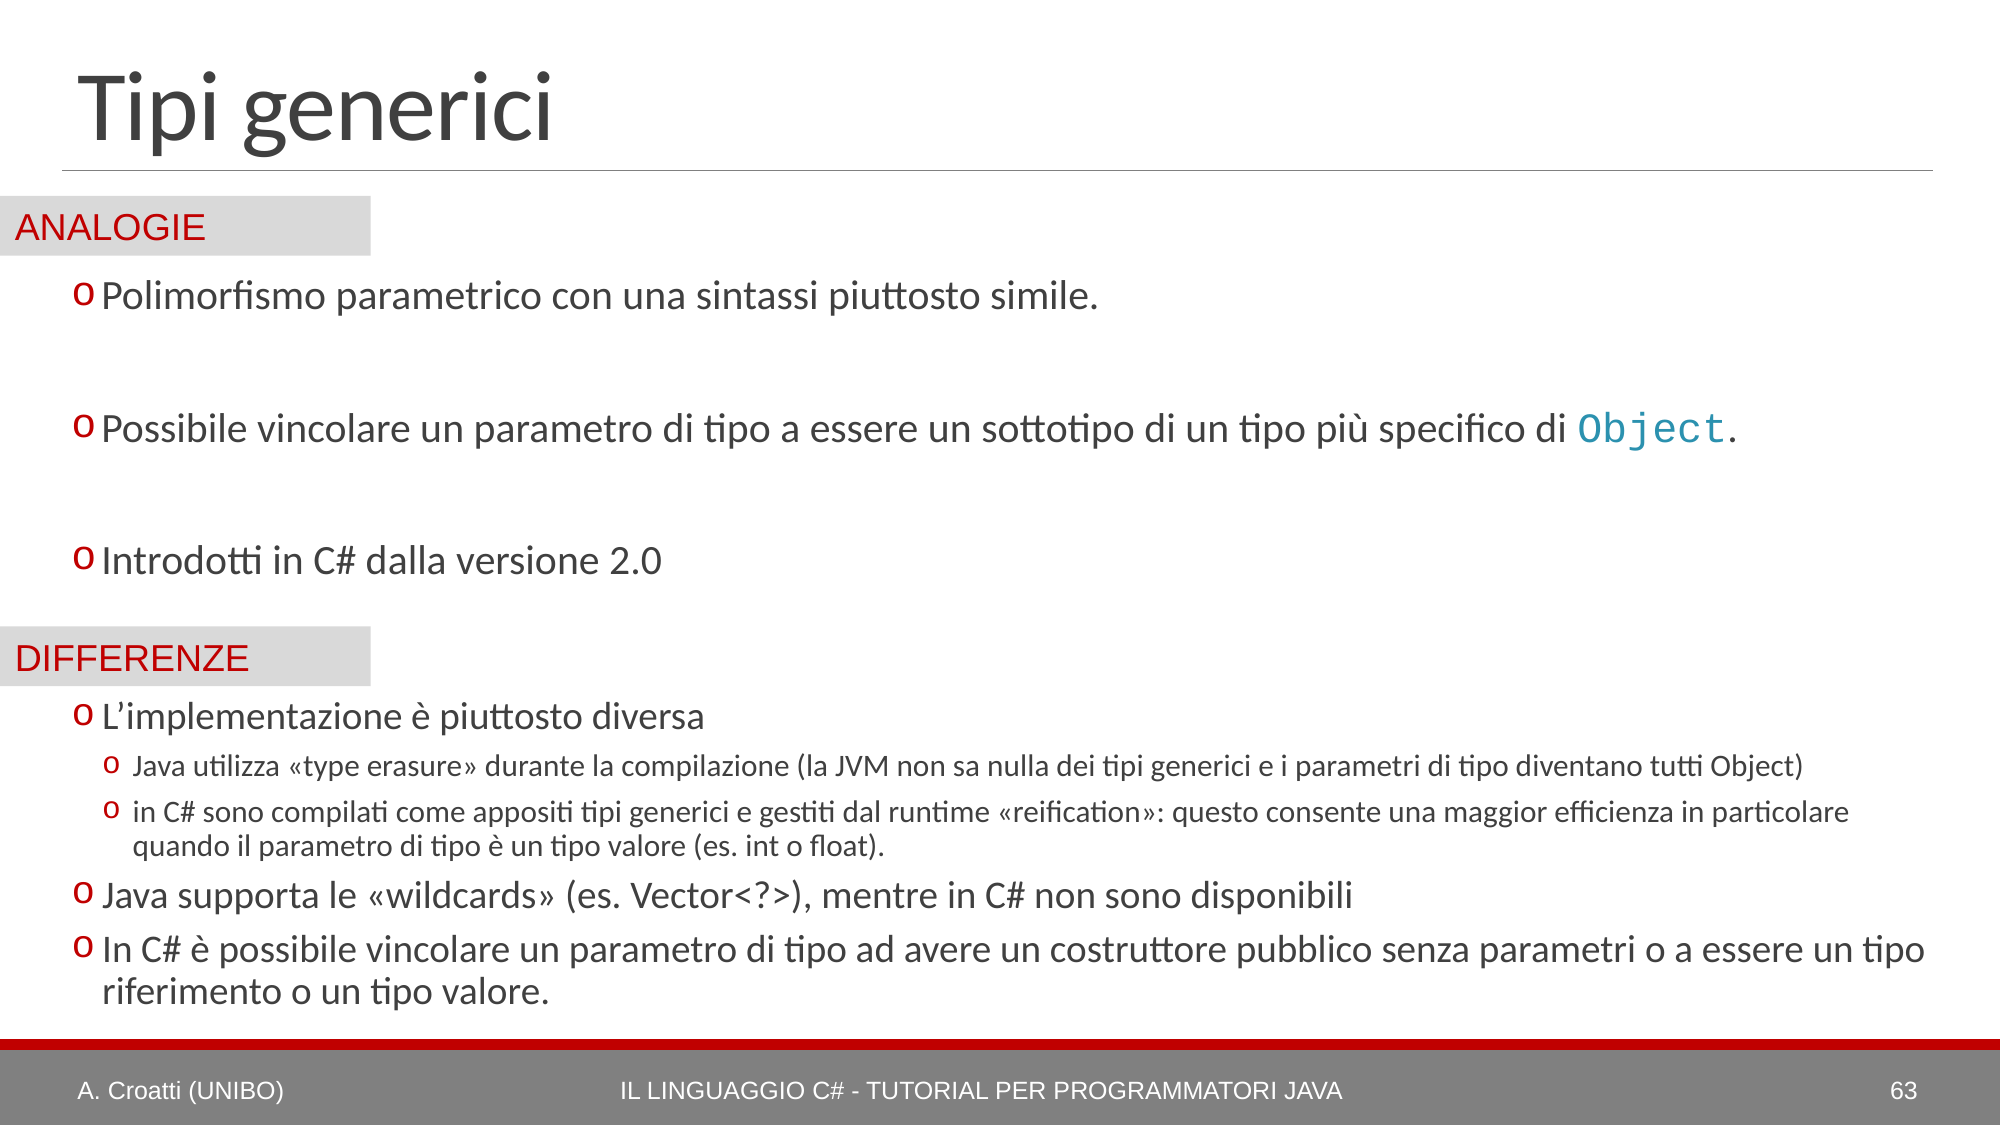

# Tipi generici
Polimorfismo parametrico con una sintassi piuttosto simile.

Possibile vincolare un parametro di tipo a essere un sottotipo di un tipo più specifico di Object.

Introdotti in C# dalla versione 2.0
L’implementazione è piuttosto diversa
Java utilizza «type erasure» durante la compilazione (la JVM non sa nulla dei tipi generici e i parametri di tipo diventano tutti Object)
in C# sono compilati come appositi tipi generici e gestiti dal runtime «reification»: questo consente una maggior efficienza in particolare quando il parametro di tipo è un tipo valore (es. int o float).
Java supporta le «wildcards» (es. Vector<?>), mentre in C# non sono disponibili
In C# è possibile vincolare un parametro di tipo ad avere un costruttore pubblico senza parametri o a essere un tipo riferimento o un tipo valore.
A. Croatti (UNIBO)
Il Linguaggio C# - Tutorial per Programmatori Java
63